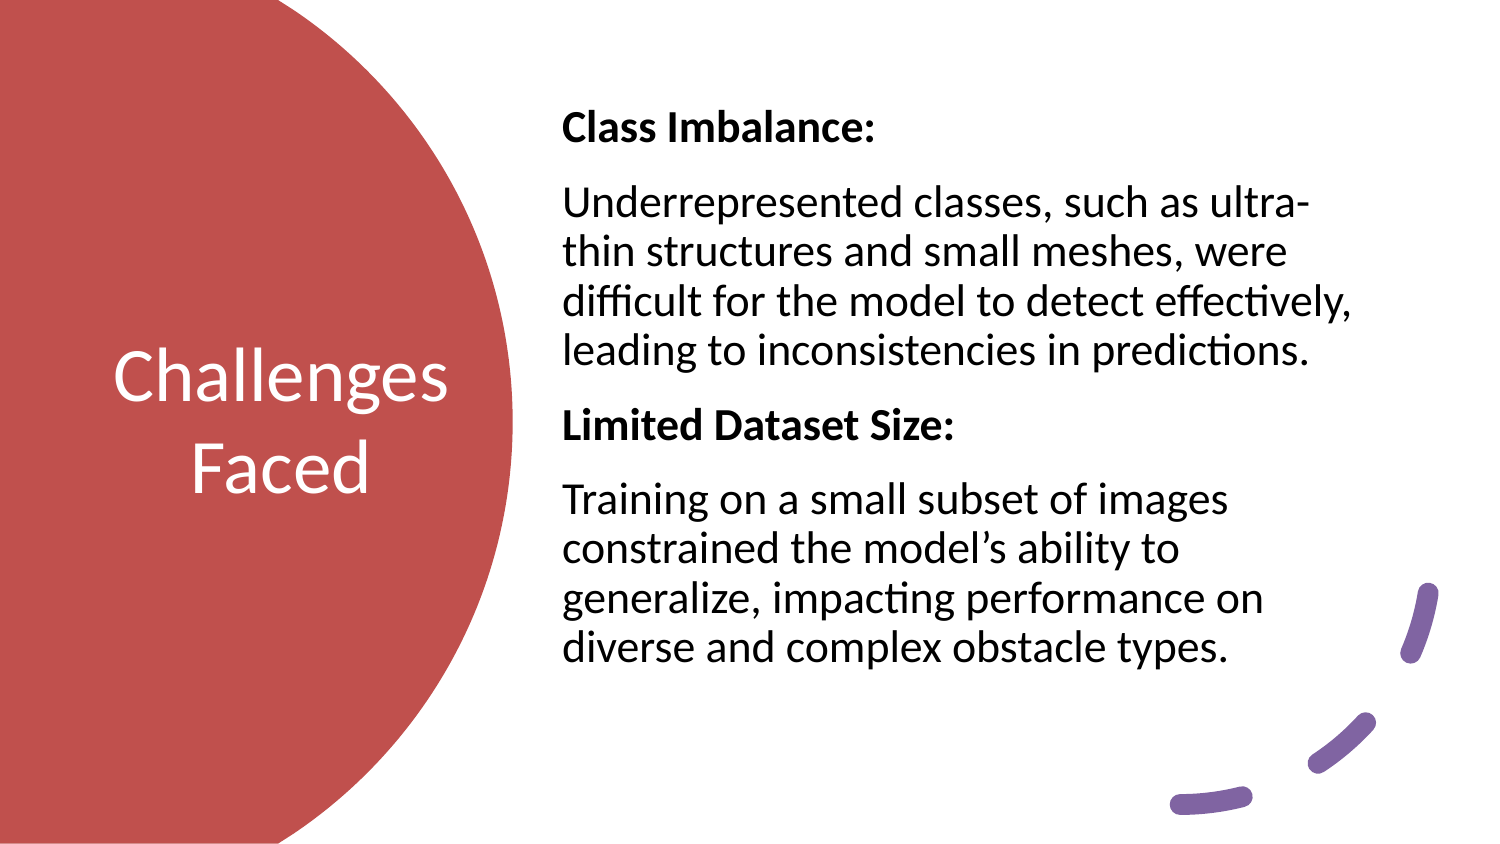

Class Imbalance:
Underrepresented classes, such as ultra-thin structures and small meshes, were difficult for the model to detect effectively, leading to inconsistencies in predictions.
Limited Dataset Size:
Training on a small subset of images constrained the model’s ability to generalize, impacting performance on diverse and complex obstacle types.

# Challenges Faced